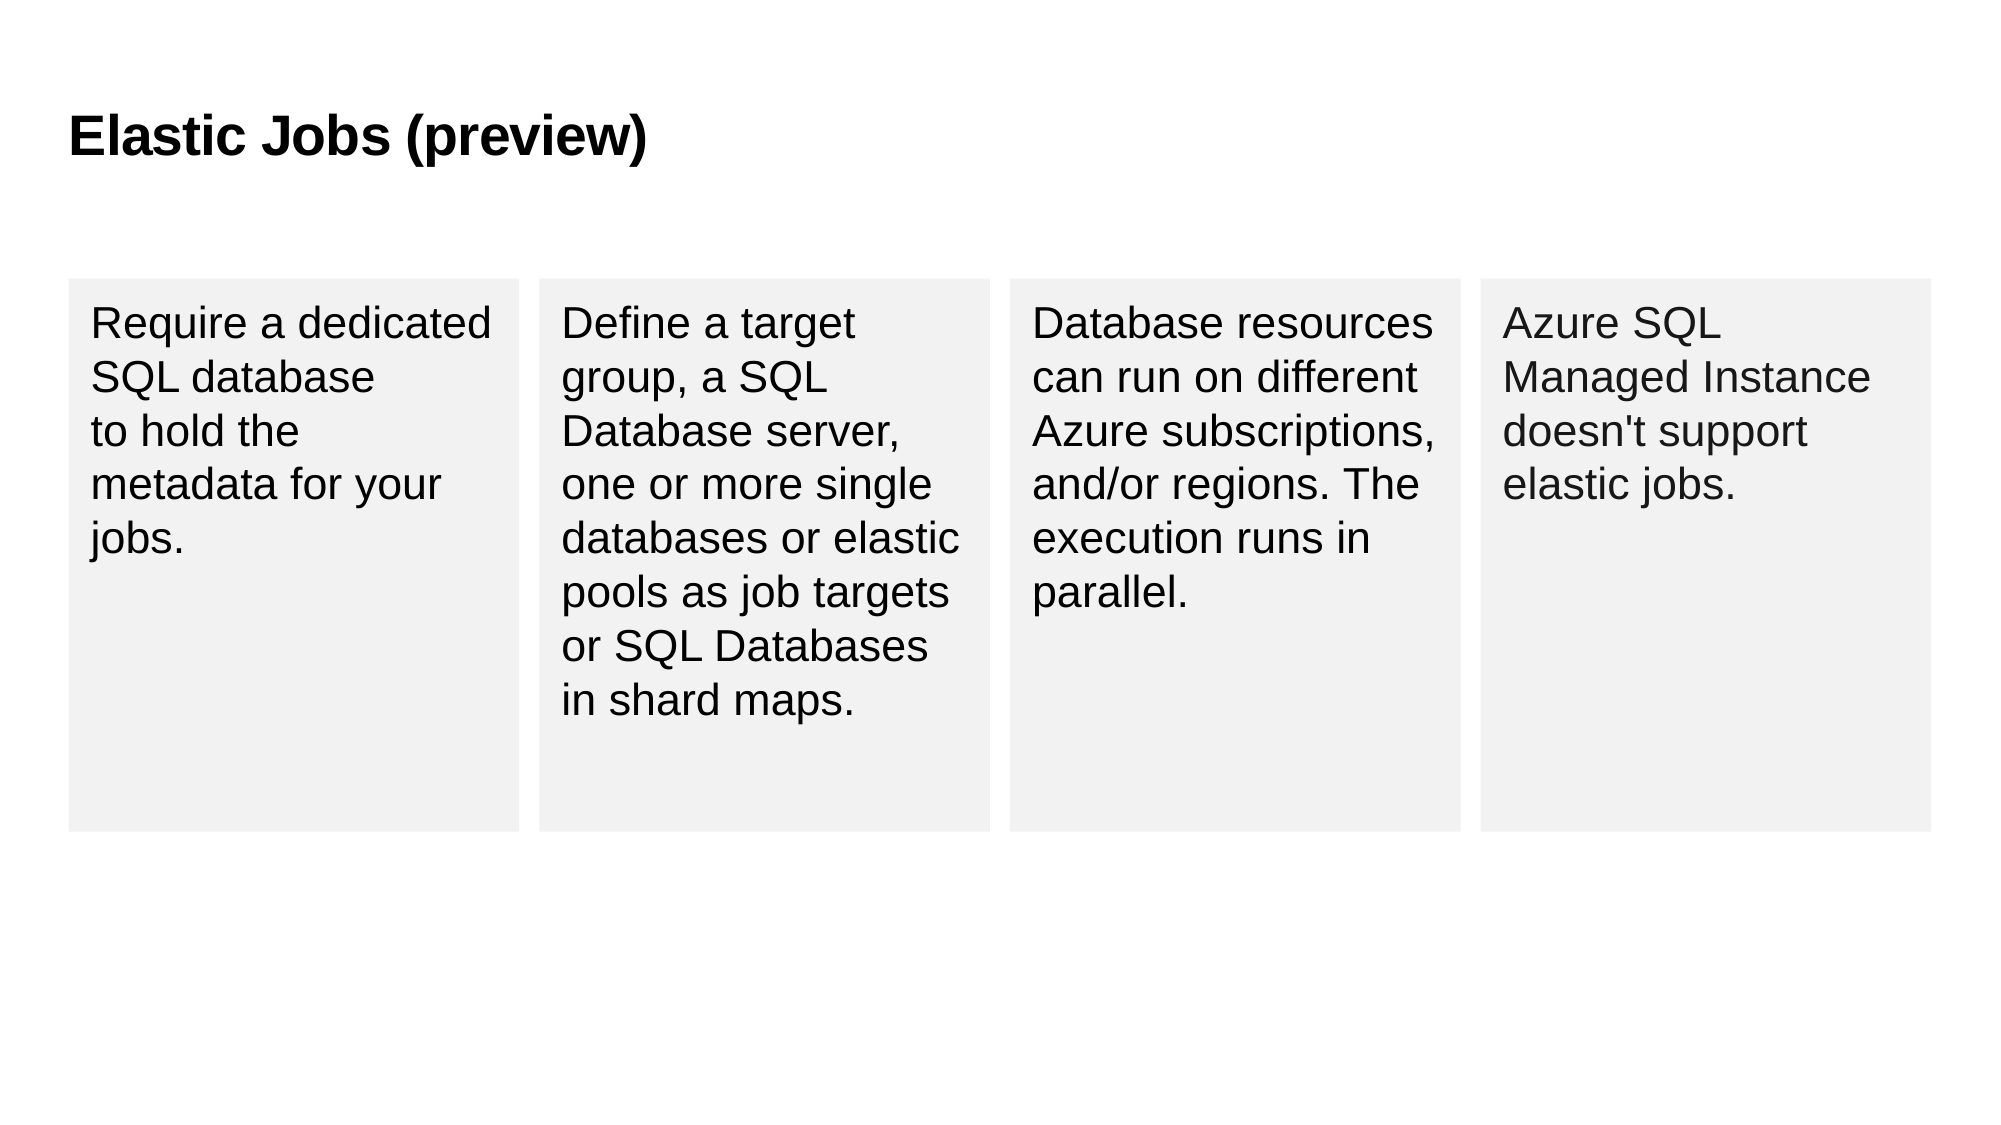

# Elastic Jobs (preview)
Azure SQL Managed Instance doesn't support elastic jobs.
Require a dedicated SQL database
to hold the metadata for your jobs.
Define a target group, a SQL Database server, one or more single databases or elastic pools as job targets or SQL Databases in shard maps.
Database resources can run on different Azure subscriptions, and/or regions. The execution runs in parallel.